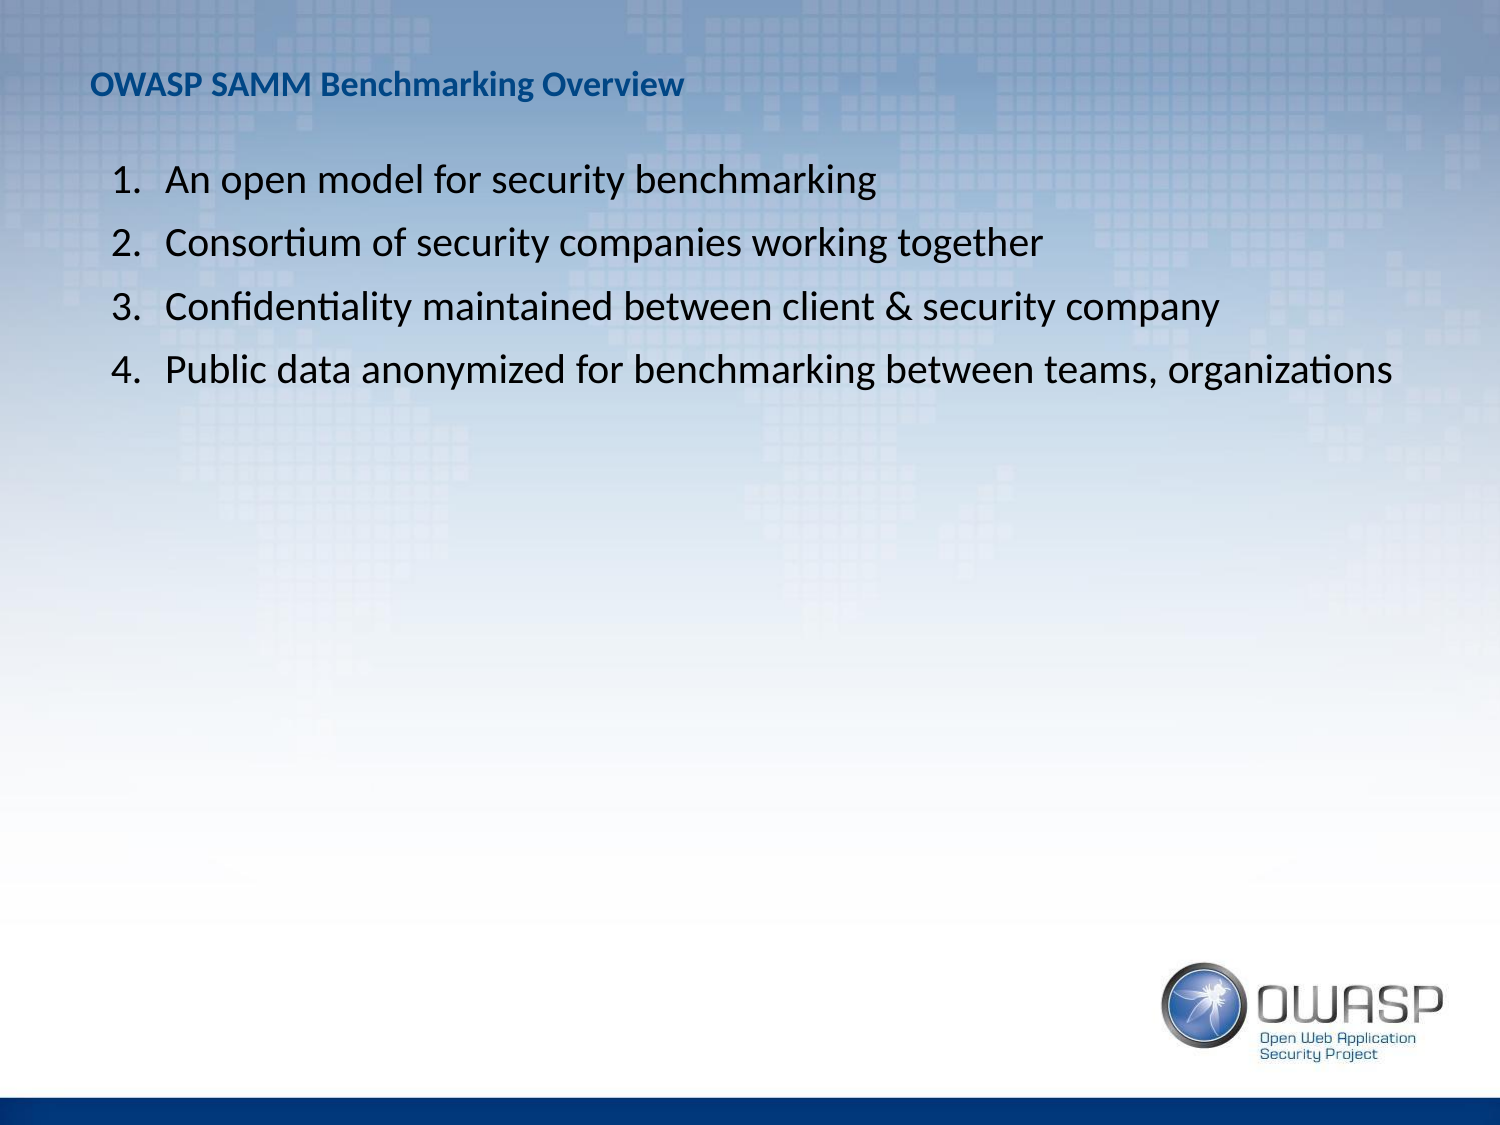

# OWASP SAMM Benchmarking Overview
An open model for security benchmarking
Consortium of security companies working together
Confidentiality maintained between client & security company
Public data anonymized for benchmarking between teams, organizations